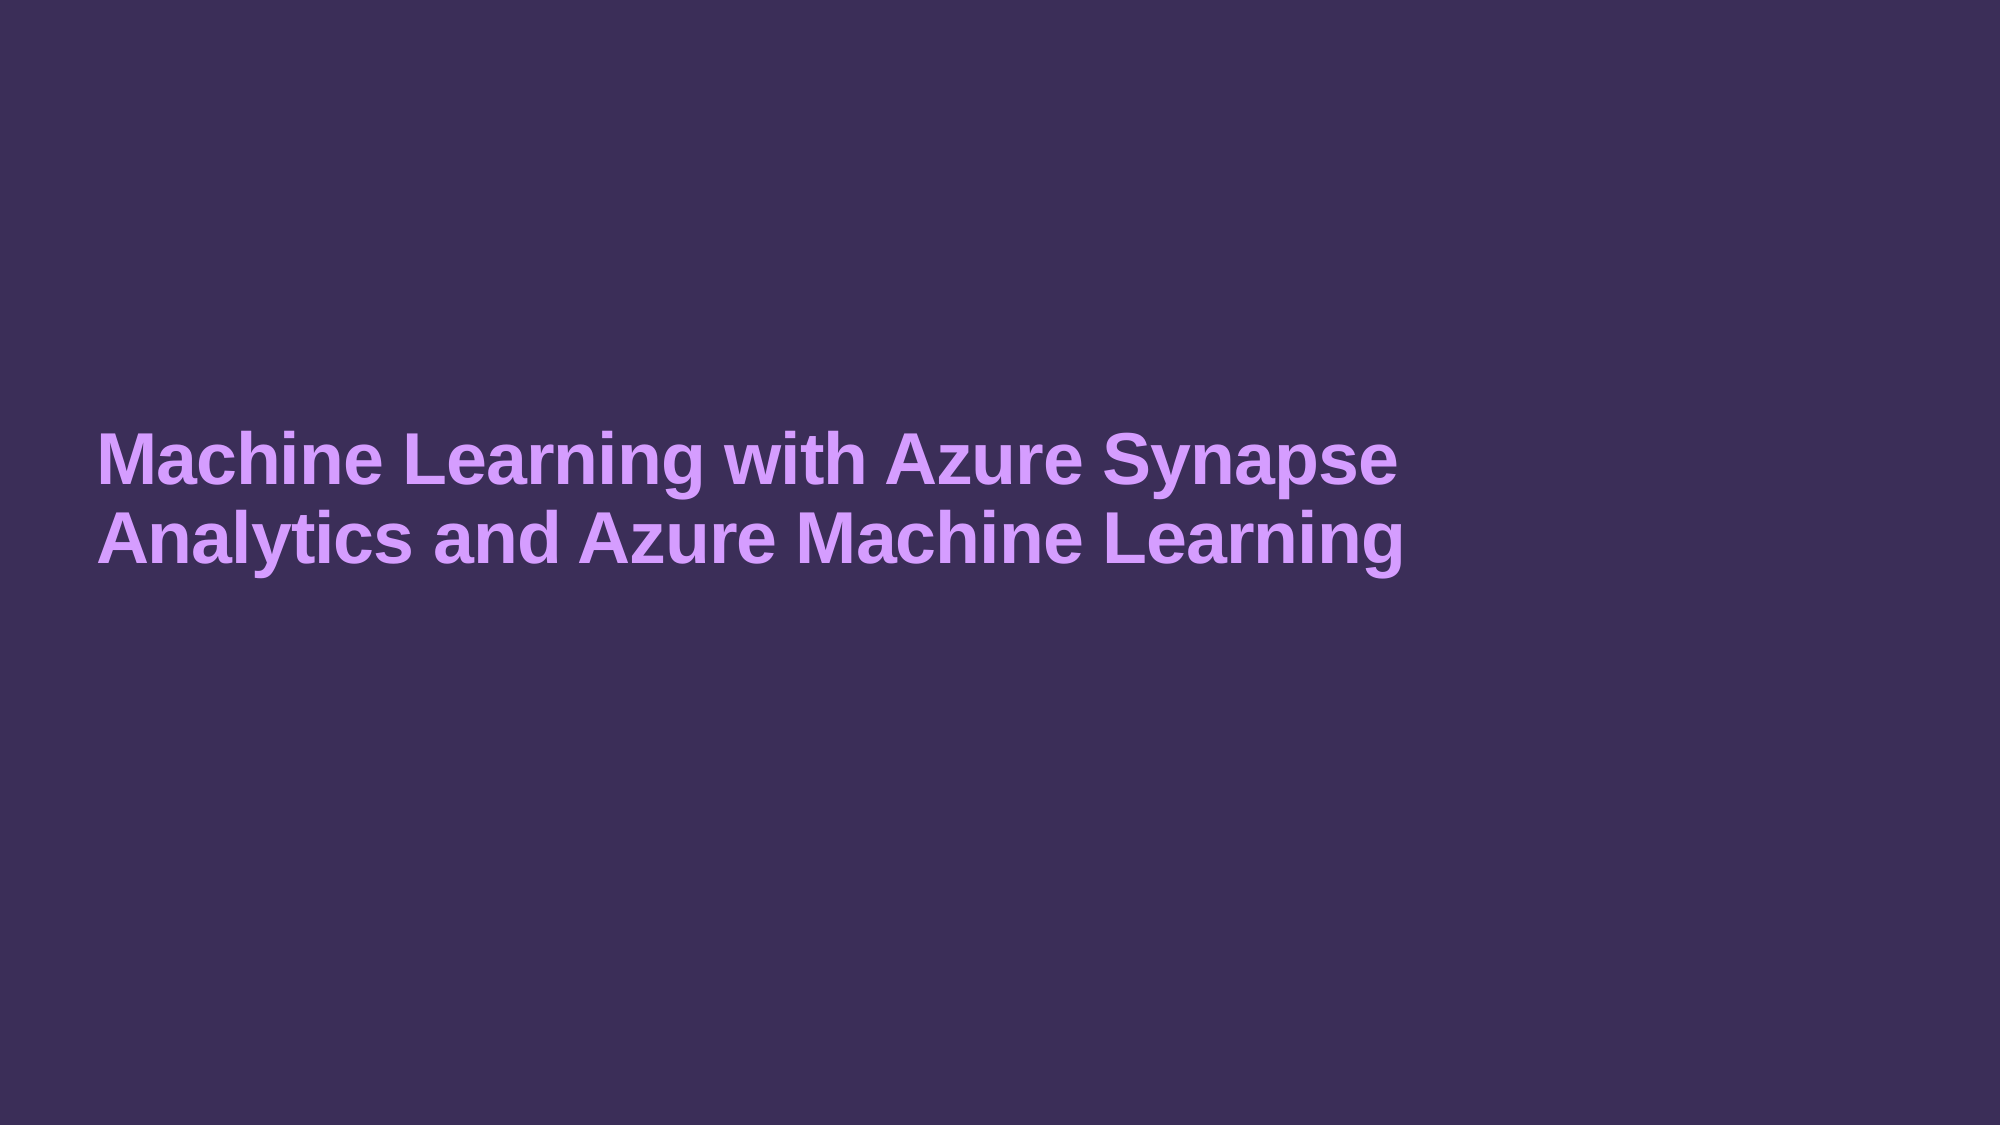

# Machine Learning with Azure Synapse Analytics and Azure Machine Learning